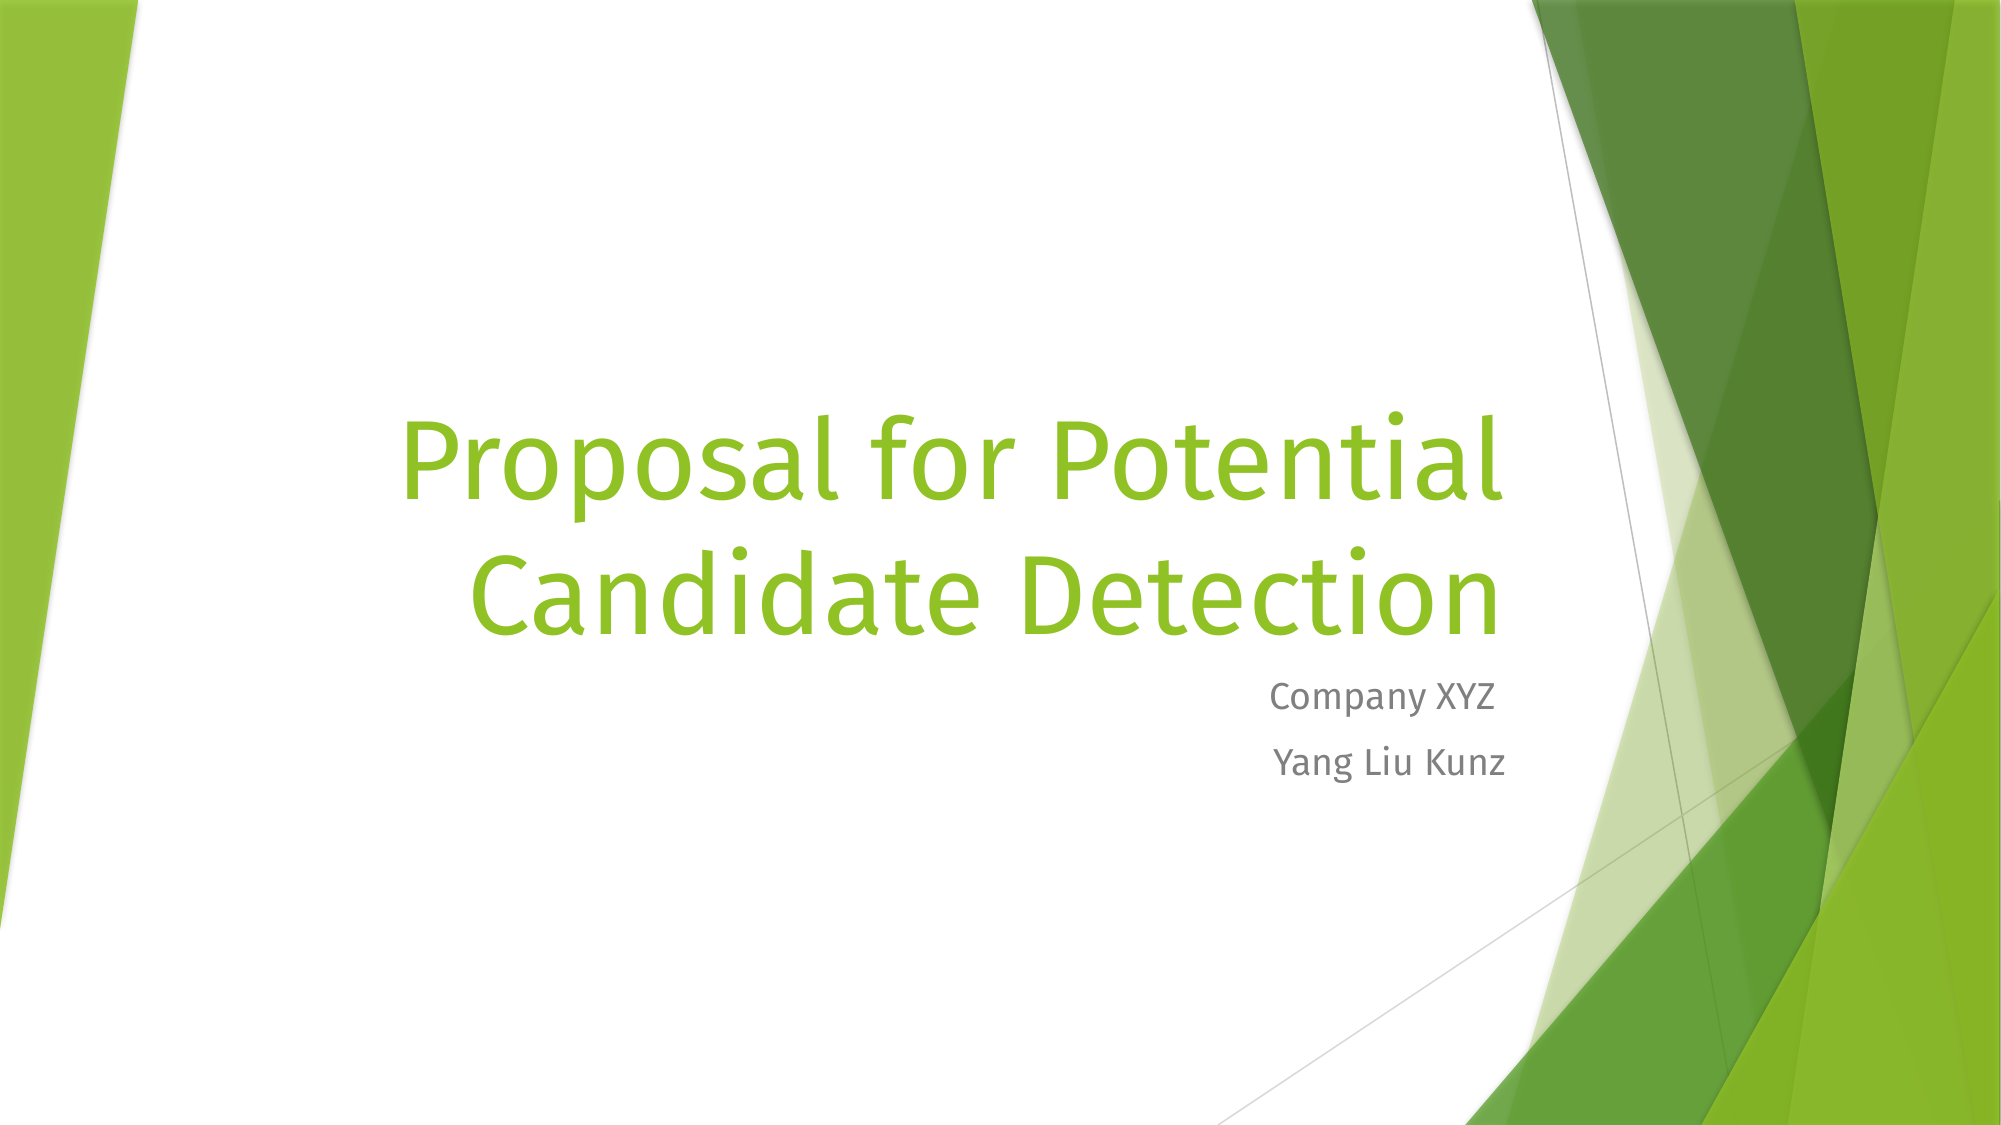

# Proposal for Potential Candidate Detection
Company XYZ
Yang Liu Kunz